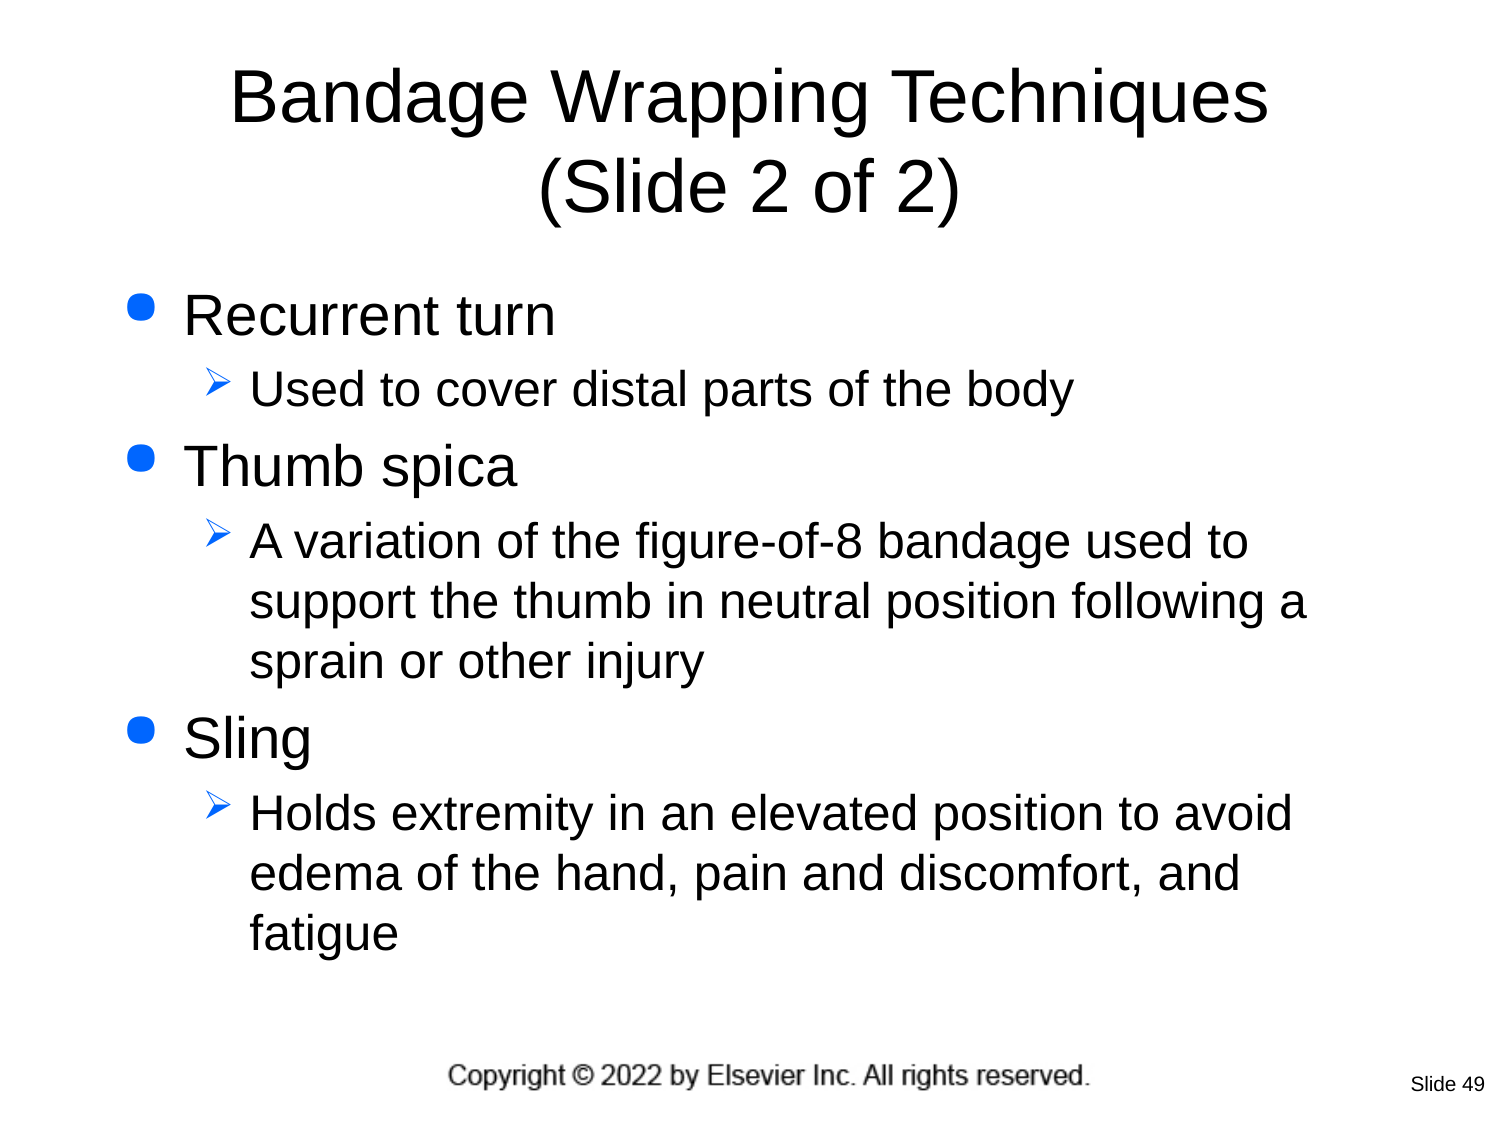

# Bandage Wrapping Techniques (Slide 2 of 2)
Recurrent turn
Used to cover distal parts of the body
Thumb spica
A variation of the figure-of-8 bandage used to support the thumb in neutral position following a sprain or other injury
Sling
Holds extremity in an elevated position to avoid edema of the hand, pain and discomfort, and fatigue
Slide 49